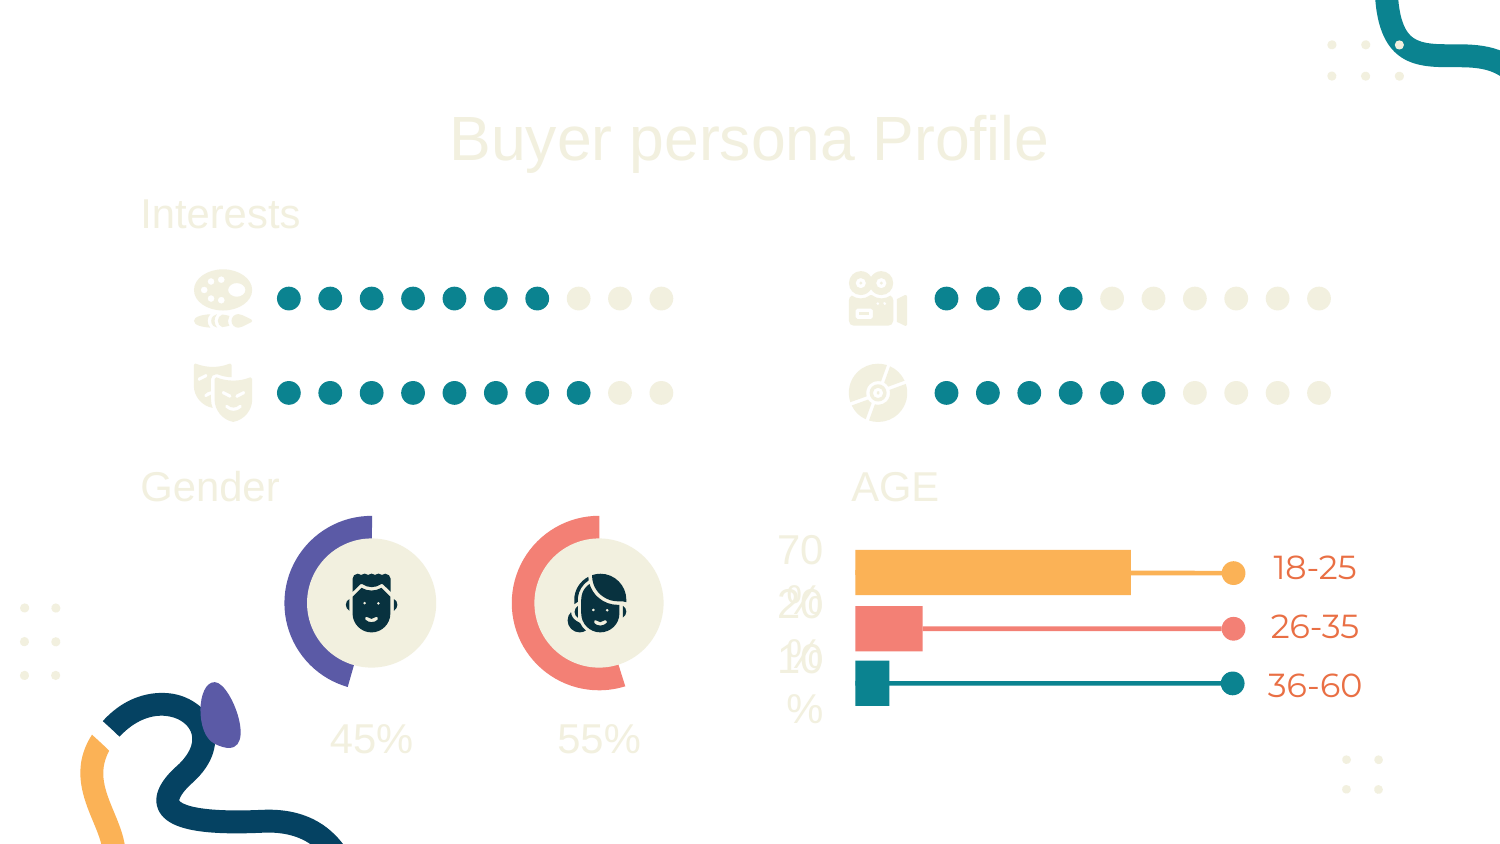

# Buyer persona Profile
Interests

Gender
AGE

18-25

70%

26-35

20%

36-60

10%

45%
55%